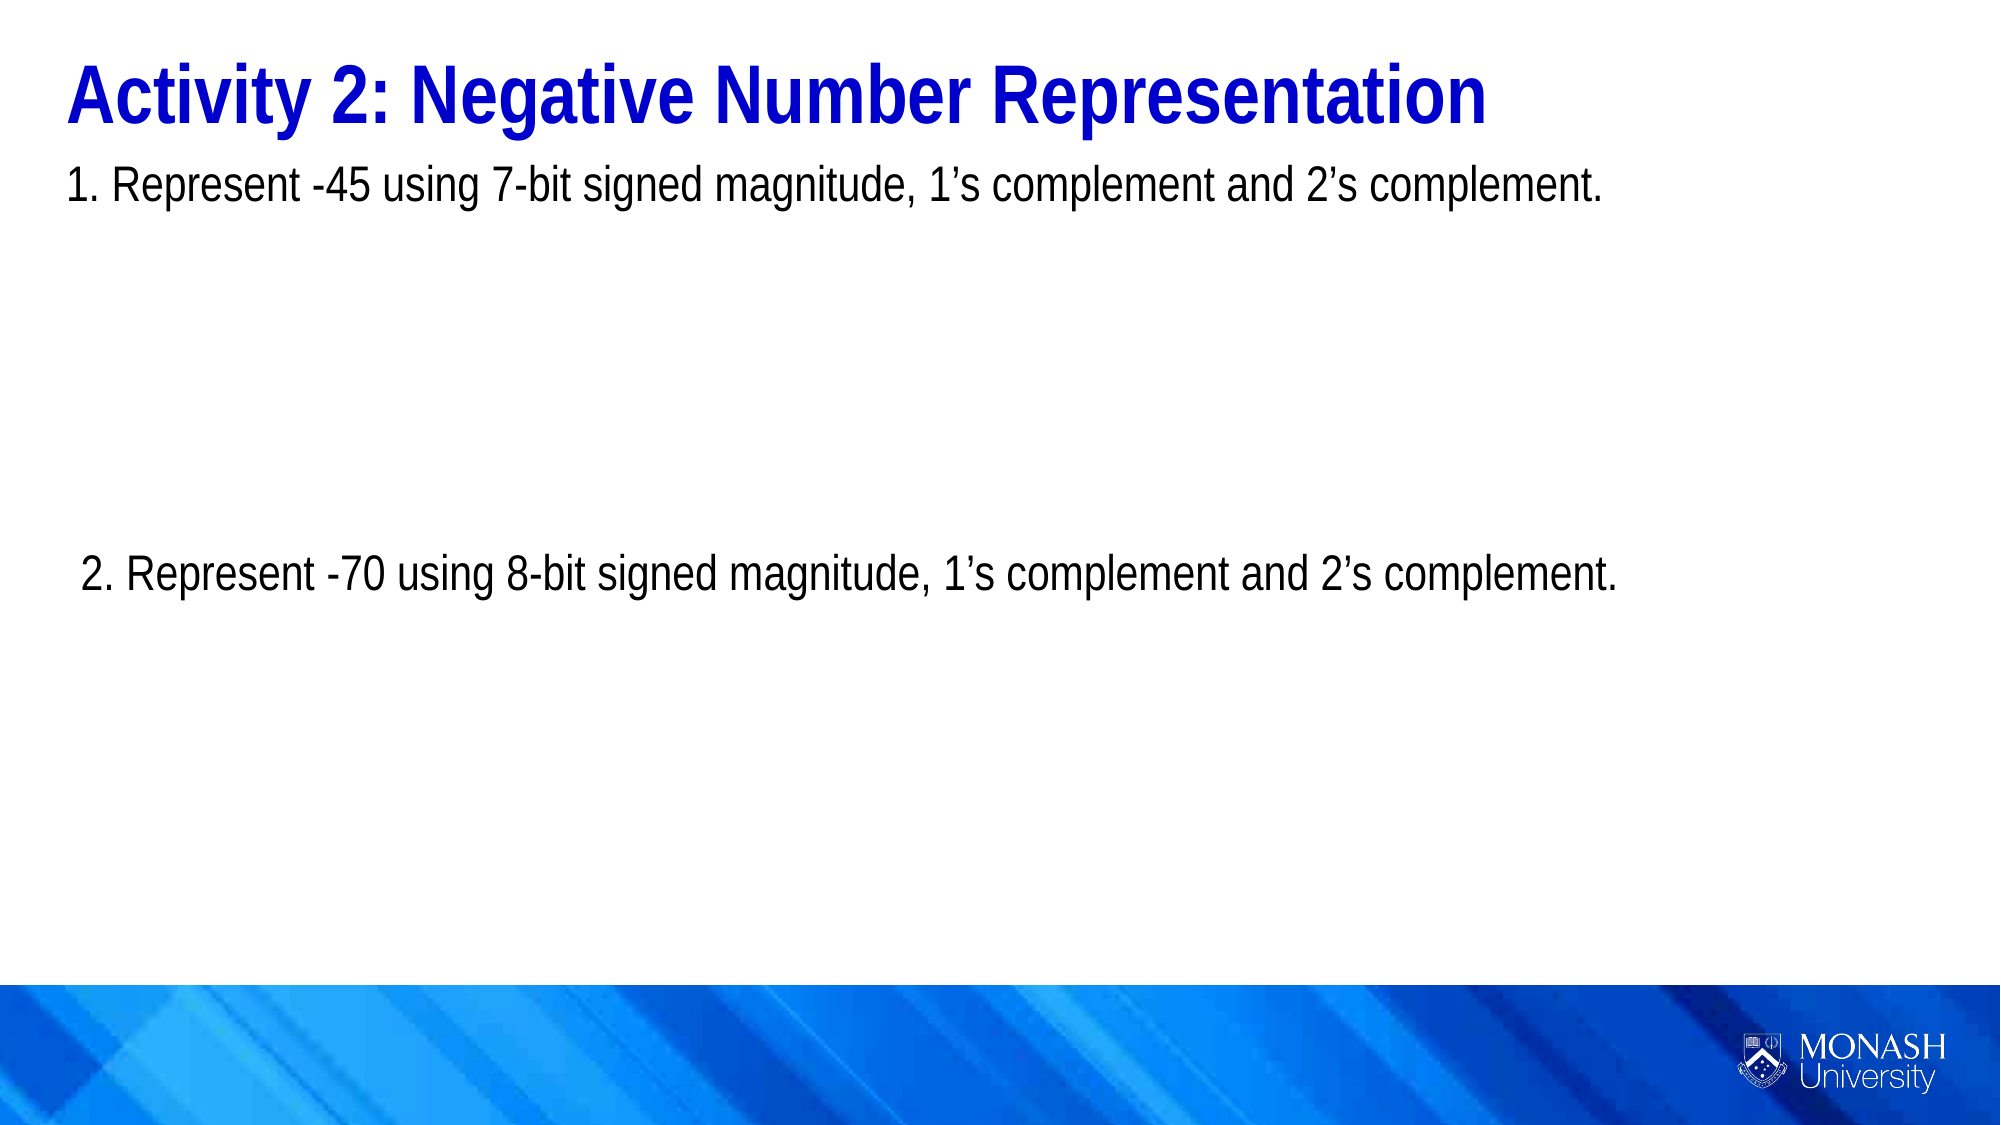

Activity 2: Negative Number Representation
1. Represent -45 using 7-bit signed magnitude, 1’s complement and 2’s complement.
2. Represent -70 using 8-bit signed magnitude, 1’s complement and 2’s complement.